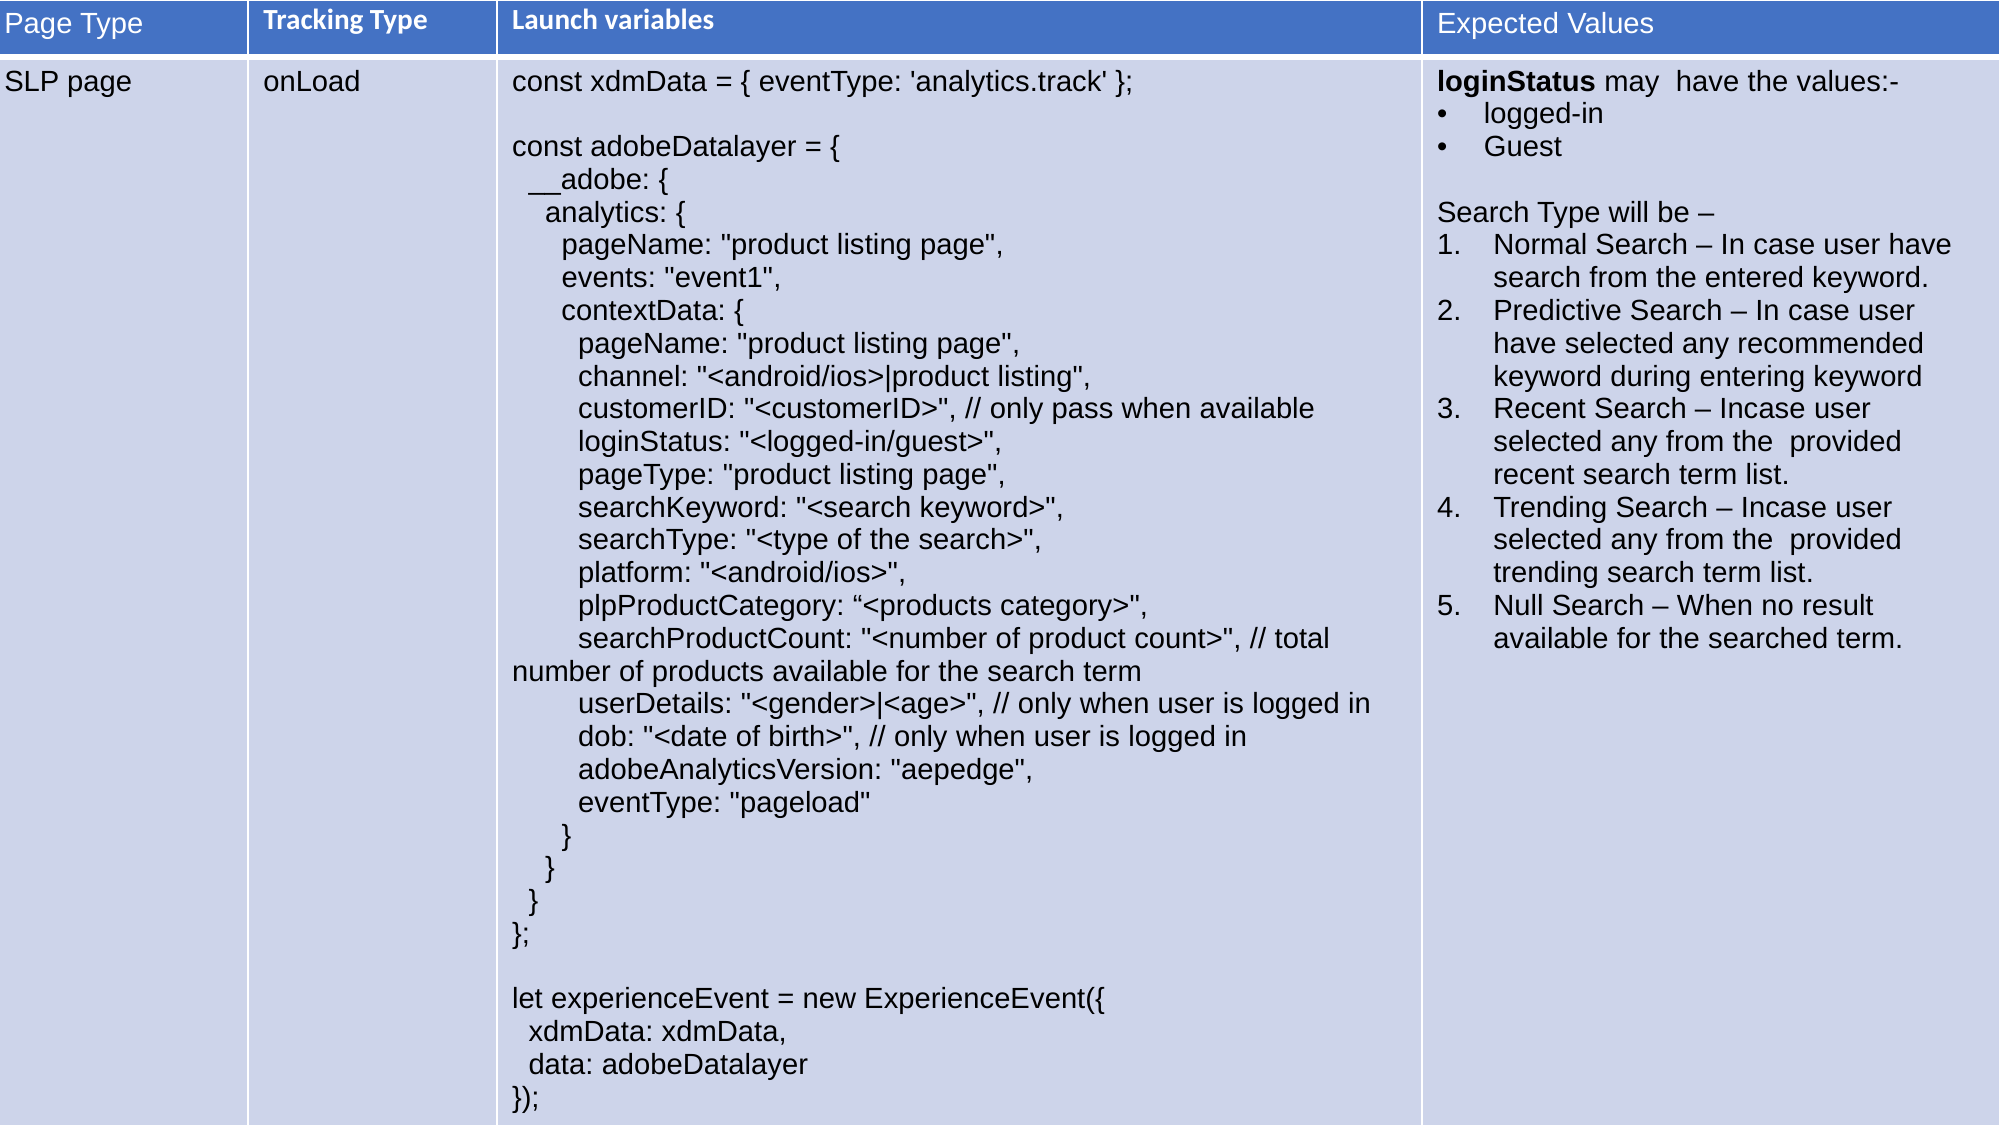

| Page Type | Tracking Type | Launch variables | Expected Values |
| --- | --- | --- | --- |
| SLP page | onLoad | const xdmData = { eventType: 'analytics.track' }; const adobeDatalayer = {   \_\_adobe: {     analytics: {       pageName: "product listing page",       events: "event1",       contextData: {         pageName: "product listing page",         channel: "<android/ios>|product listing",         customerID: "<customerID>", // only pass when available         loginStatus: "<logged-in/guest>",         pageType: "product listing page",         searchKeyword: "<search keyword>",         searchType: "<type of the search>",         platform: "<android/ios>",         plpProductCategory: “<products category>",         searchProductCount: "<number of product count>", // total number of products available for the search term         userDetails: "<gender>|<age>", // only when user is logged in         dob: "<date of birth>", // only when user is logged in         adobeAnalyticsVersion: "aepedge",         eventType: "pageload"       }     }   } }; let experienceEvent = new ExperienceEvent({   xdmData: xdmData,   data: adobeDatalayer }); Edge.sendEvent(experienceEvent); | loginStatus may have the values:- logged-in Guest Search Type will be – Normal Search – In case user have search from the entered keyword. Predictive Search – In case user have selected any recommended keyword during entering keyword Recent Search – Incase user selected any from the provided recent search term list. Trending Search – Incase user selected any from the provided trending search term list. Null Search – When no result available for the searched term. |